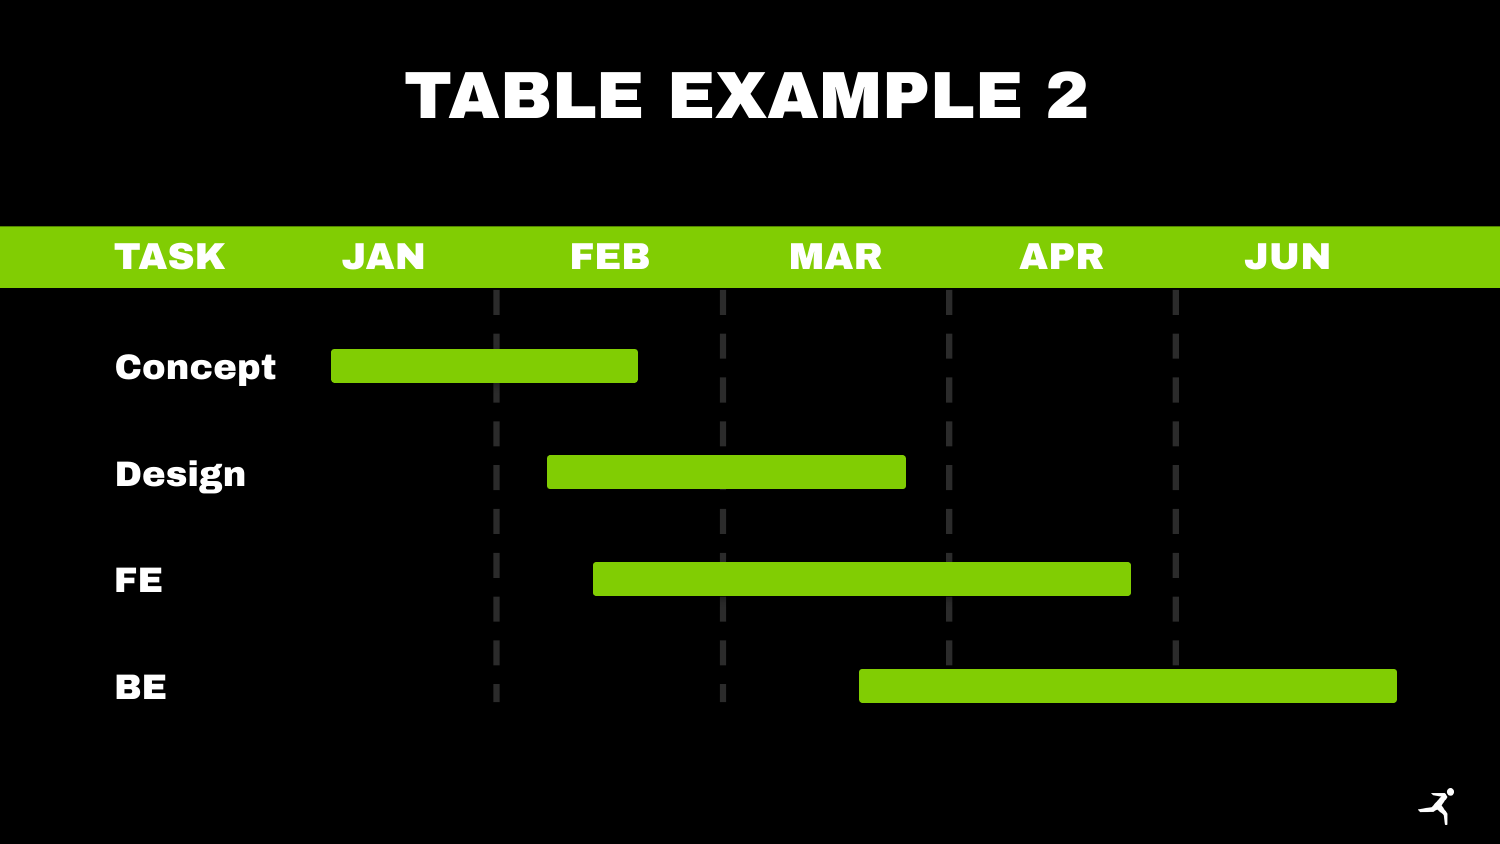

# Table EXAMPLE 2

| TASK | JAN | FEB | MAR | APR | JUN |
| --- | --- | --- | --- | --- | --- |
Concept

Design

FE

BE